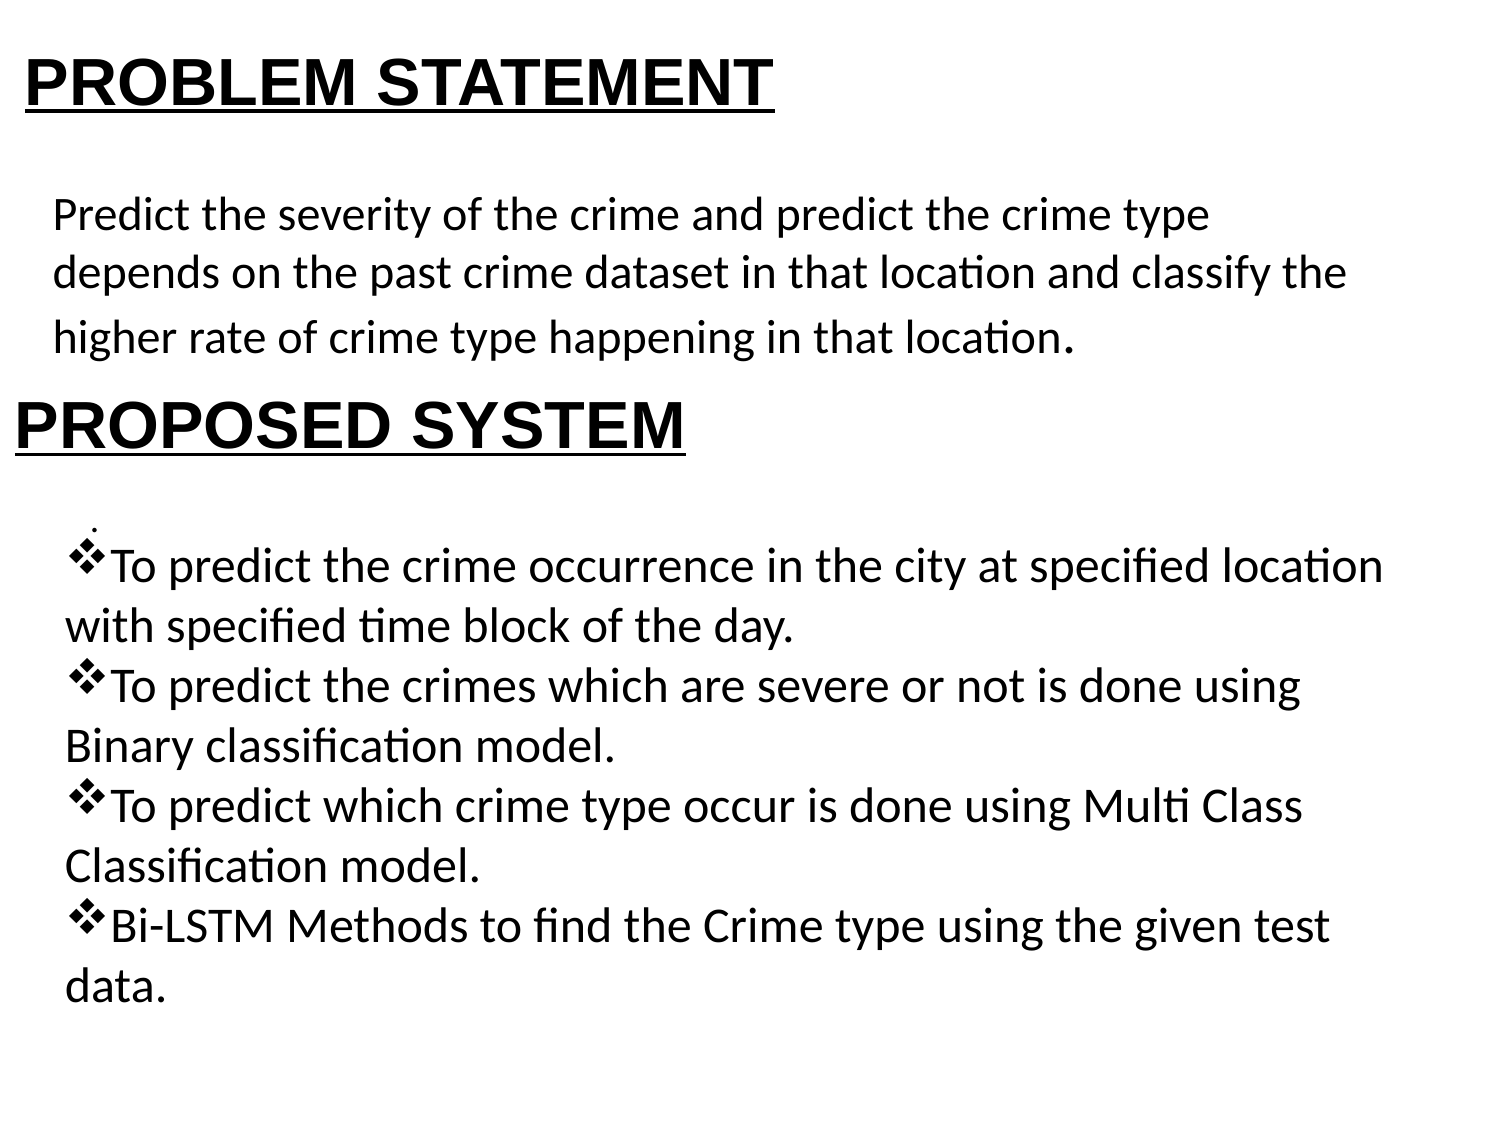

# PROBLEM STATEMENT
Predict the severity of the crime and predict the crime type depends on the past crime dataset in that location and classify the higher rate of crime type happening in that location.

PROPOSED SYSTEM
.
To predict the crime occurrence in the city at specified location with specified time block of the day.
To predict the crimes which are severe or not is done using Binary classification model.
To predict which crime type occur is done using Multi Class
Classification model.
Bi-LSTM Methods to find the Crime type using the given test data.